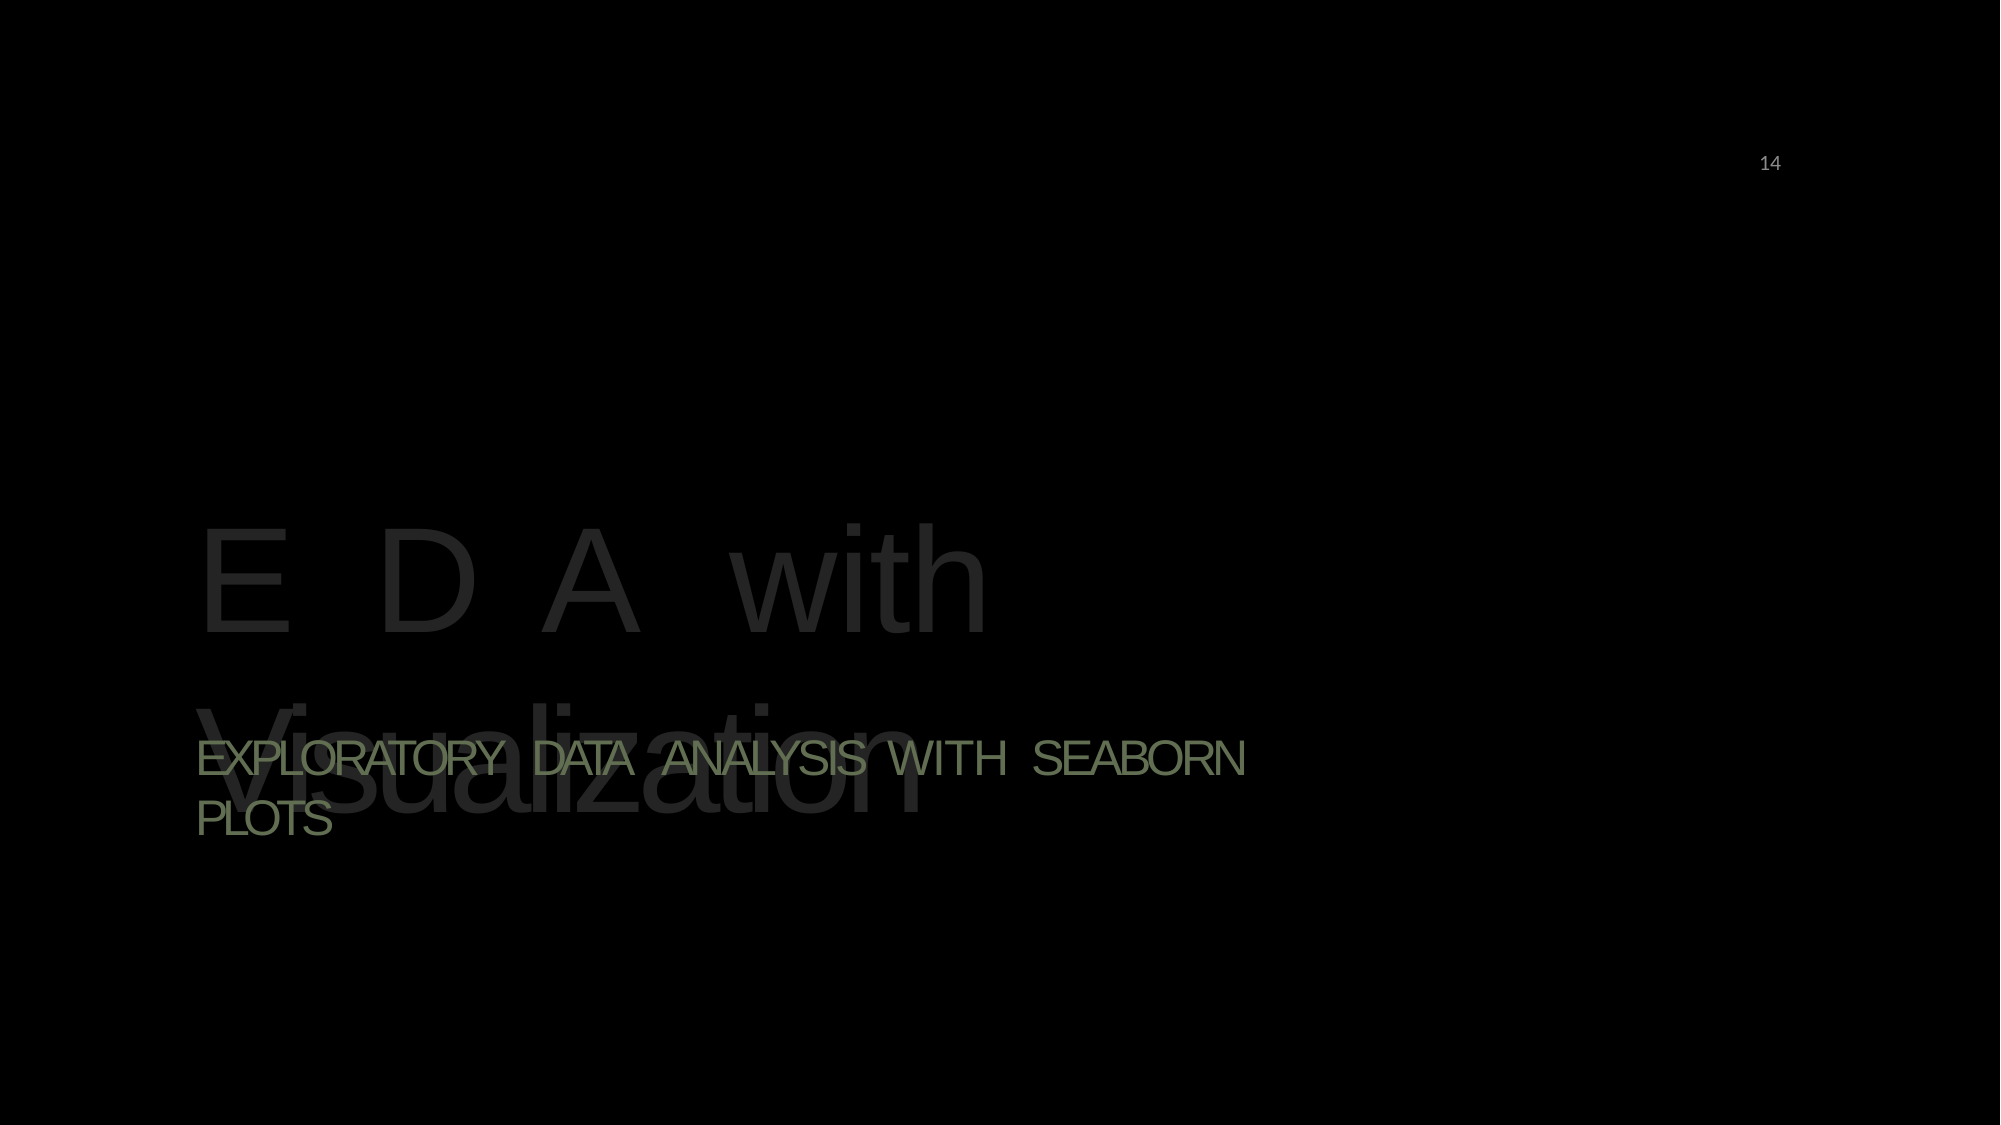

14
E   D  A    with Visualization
EXPLORATORY	DATA   ANALYSIS	WITH	SEABORN	PLOTS